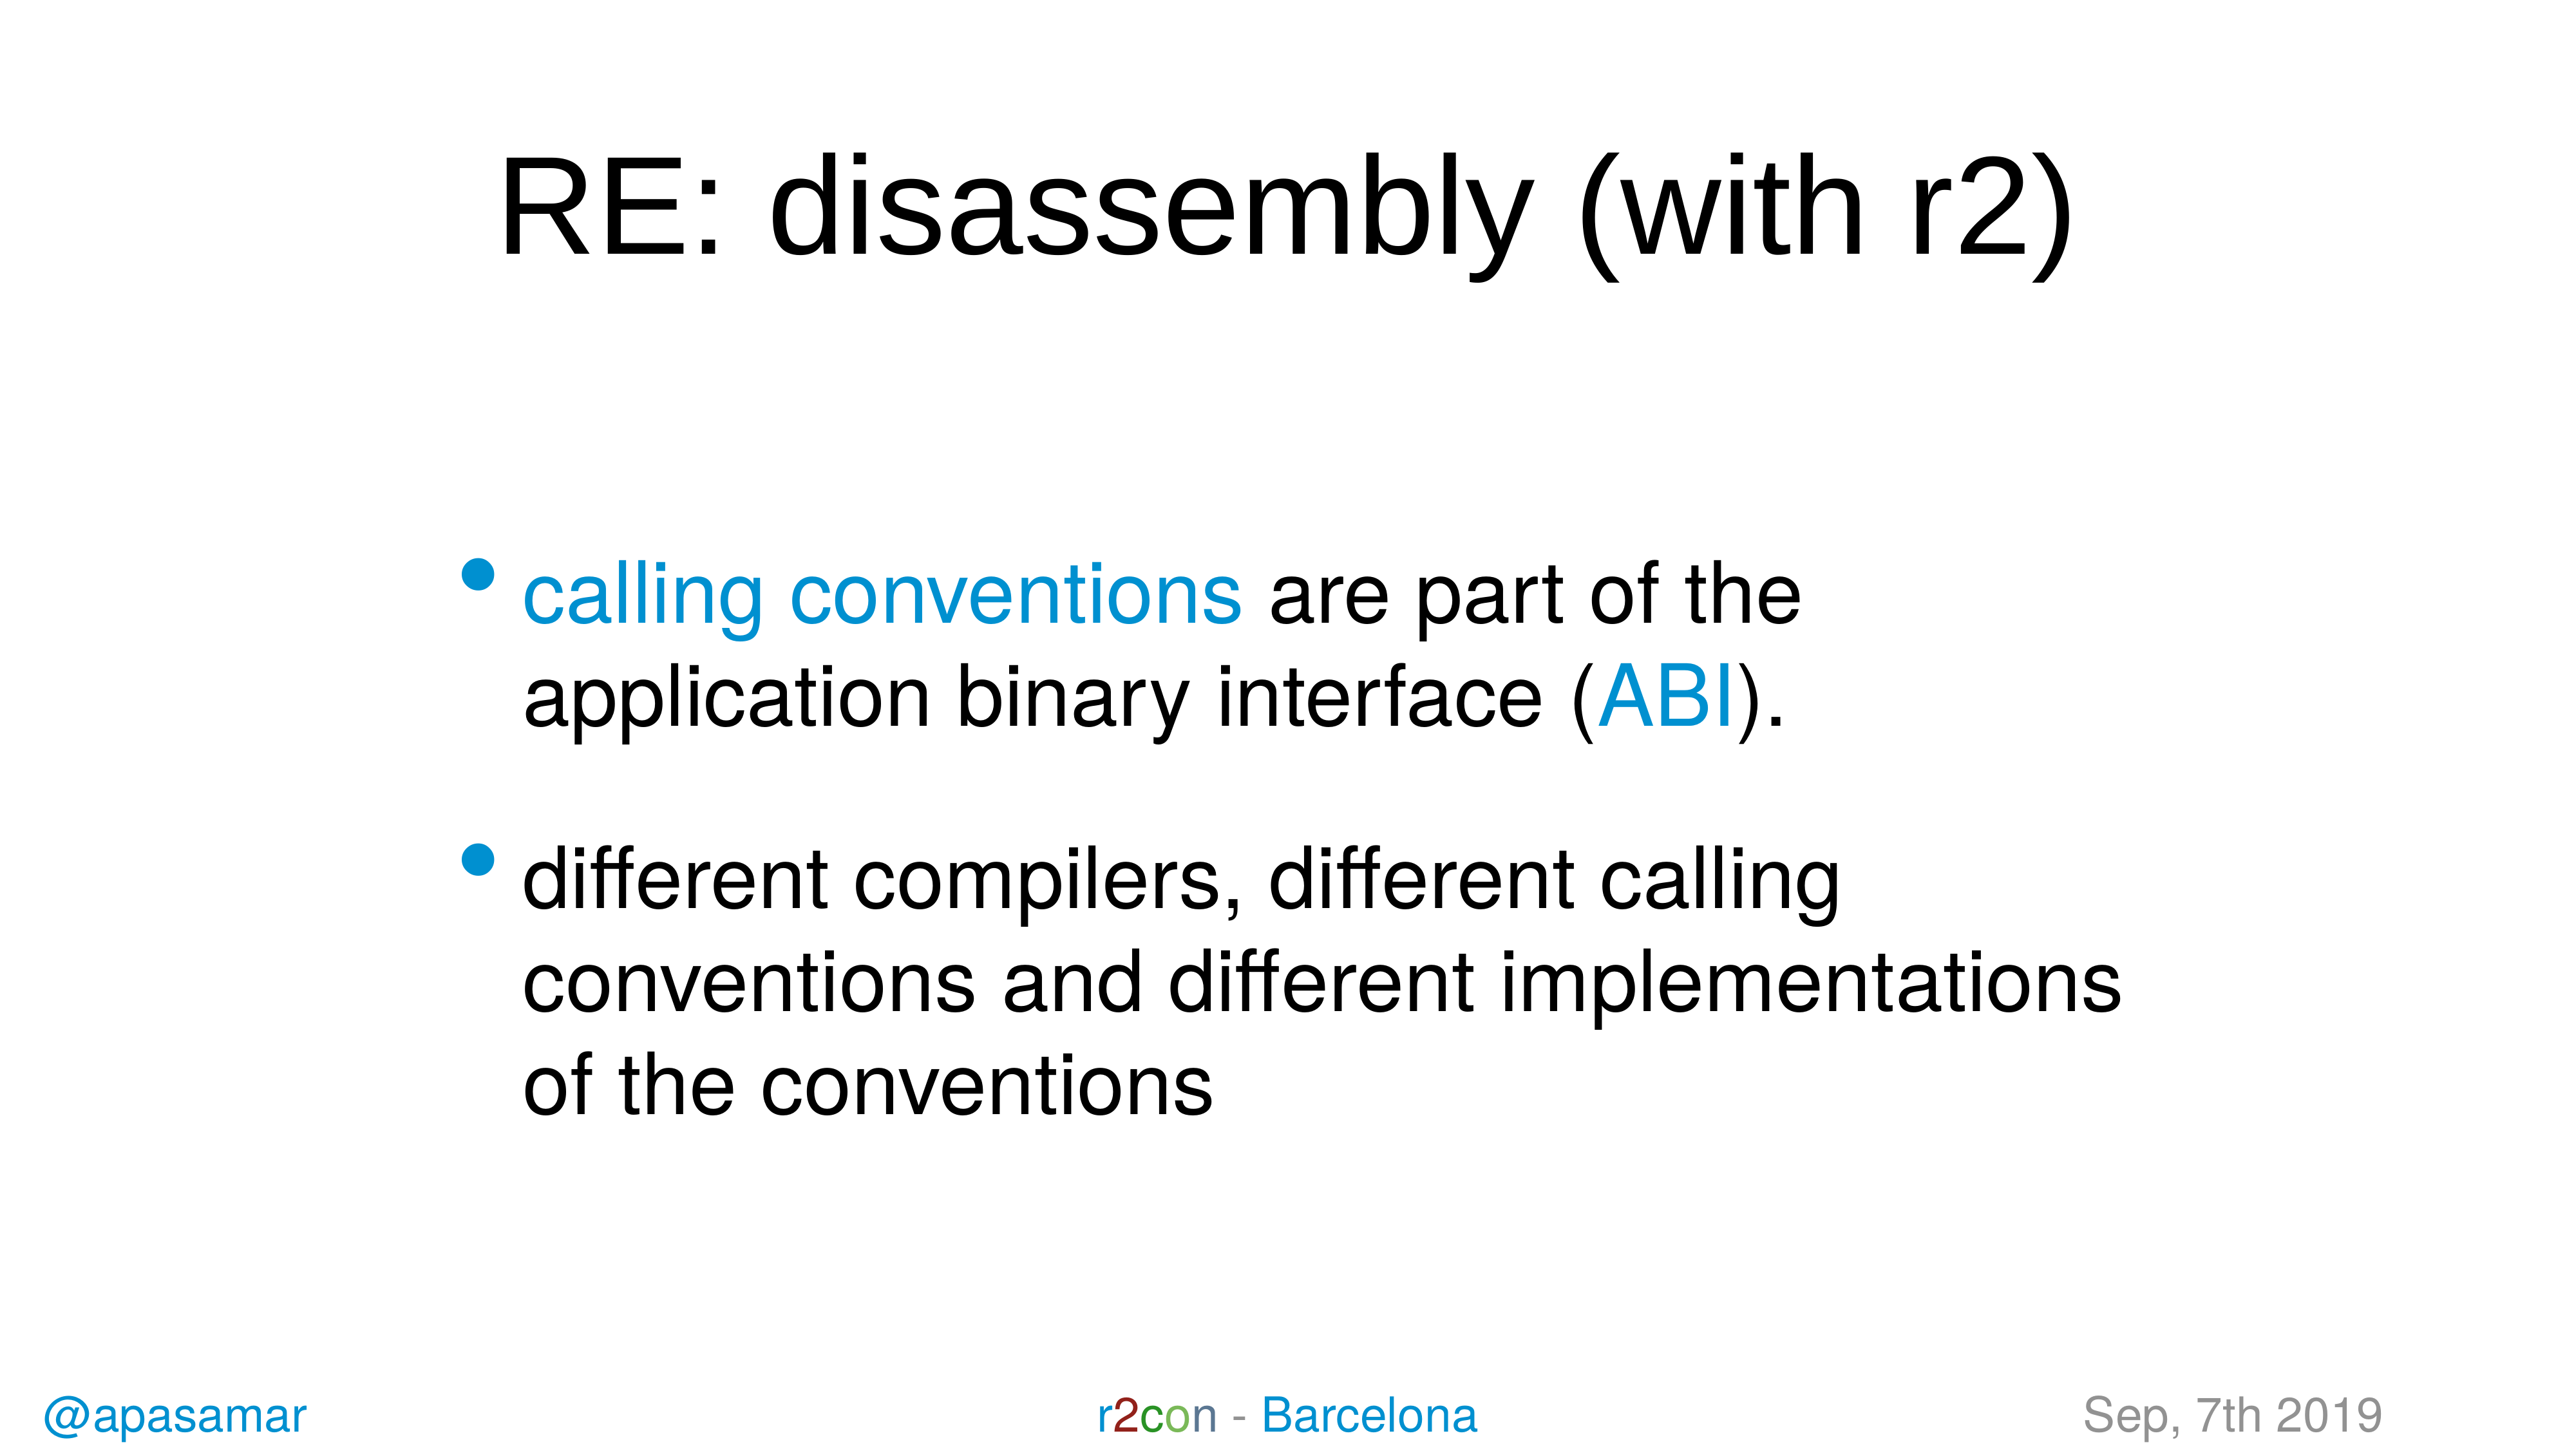

# RE: disassembly (with r2)
calling conventions are part of the application binary interface (ABI).
different compilers, different calling conventions and different implementations of the conventions
53